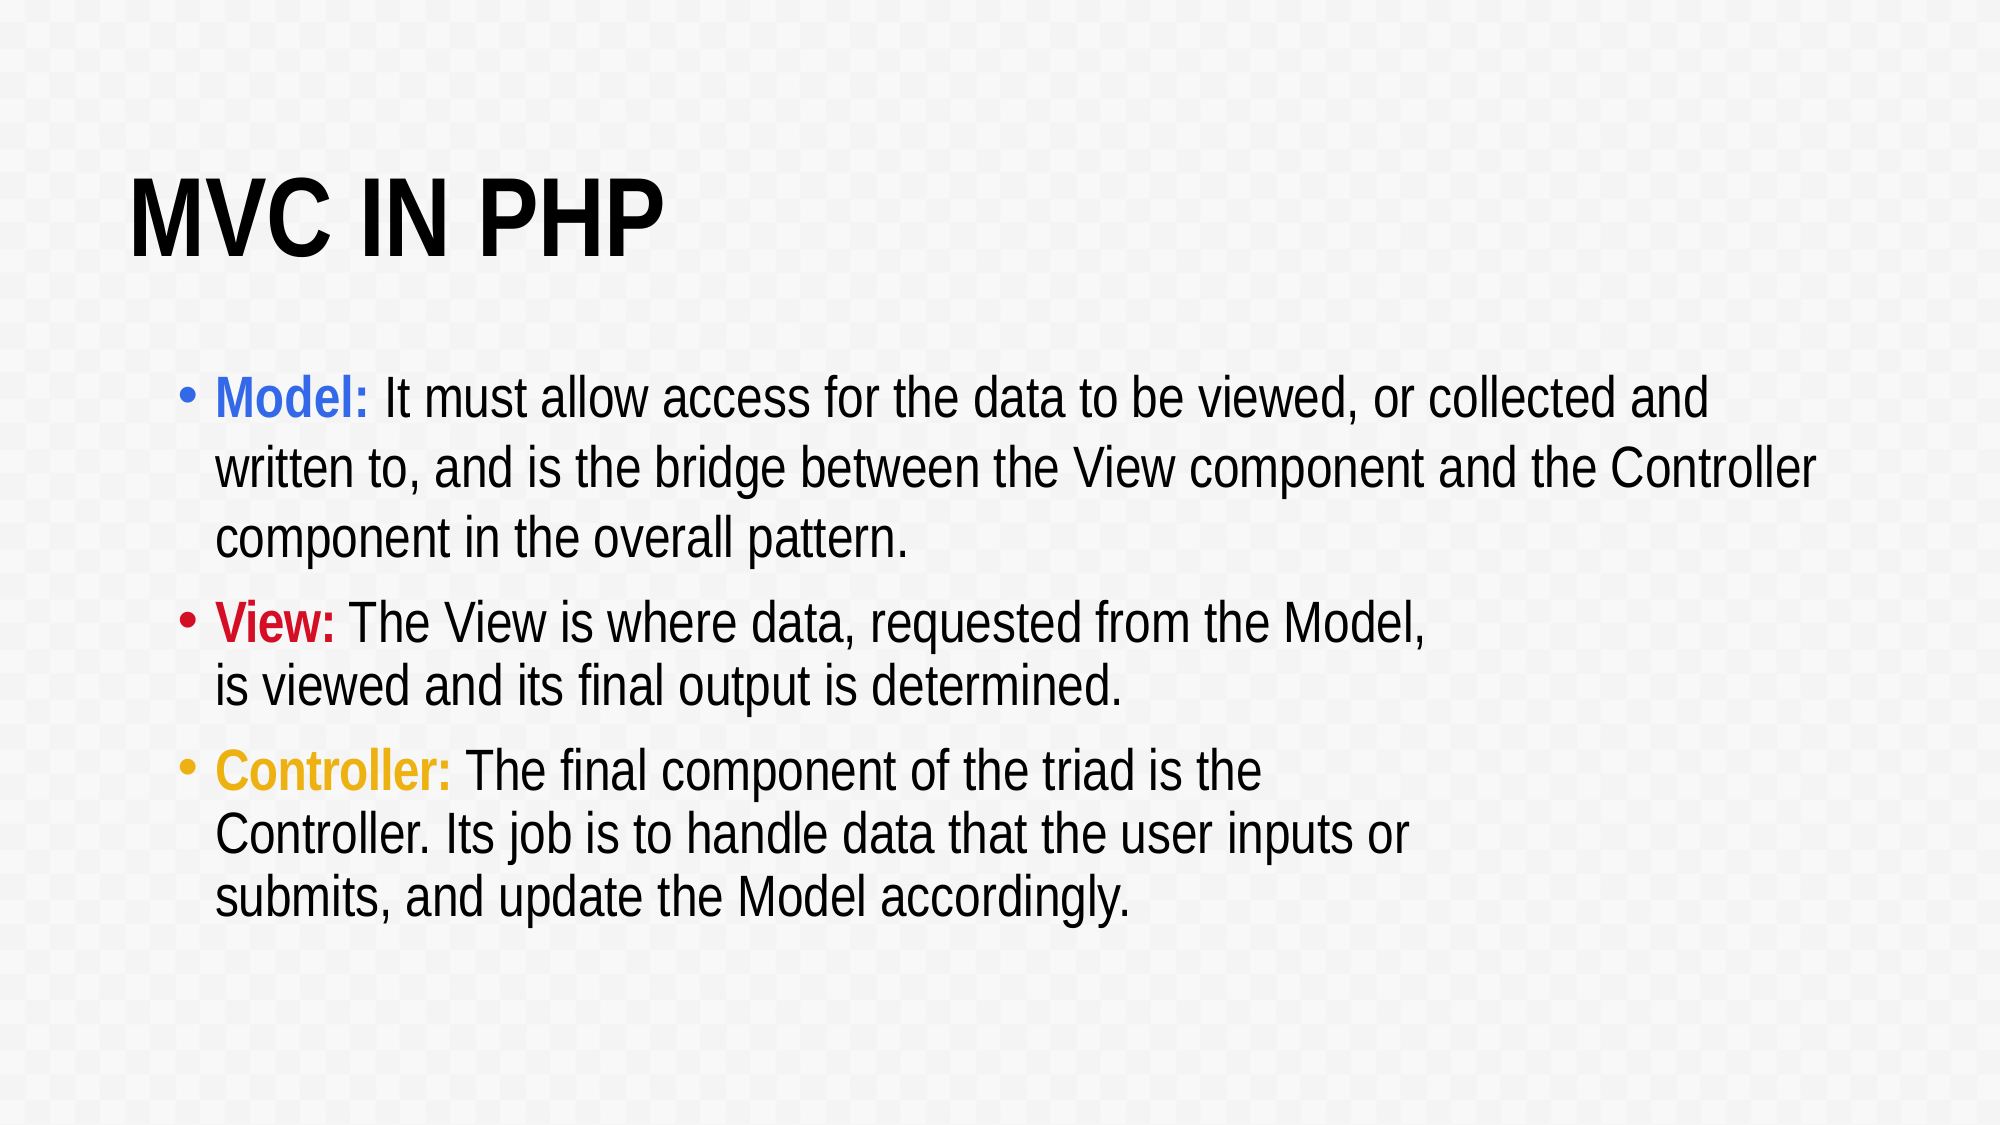

MVC IN PHP
Model: It must allow access for the data to be viewed, or collected and written to, and is the bridge between the View component and the Controller component in the overall pattern.
View: The View is where data, requested from the Model, is viewed and its final output is determined.
Controller: The final component of the triad is the Controller. Its job is to handle data that the user inputs or submits, and update the Model accordingly.